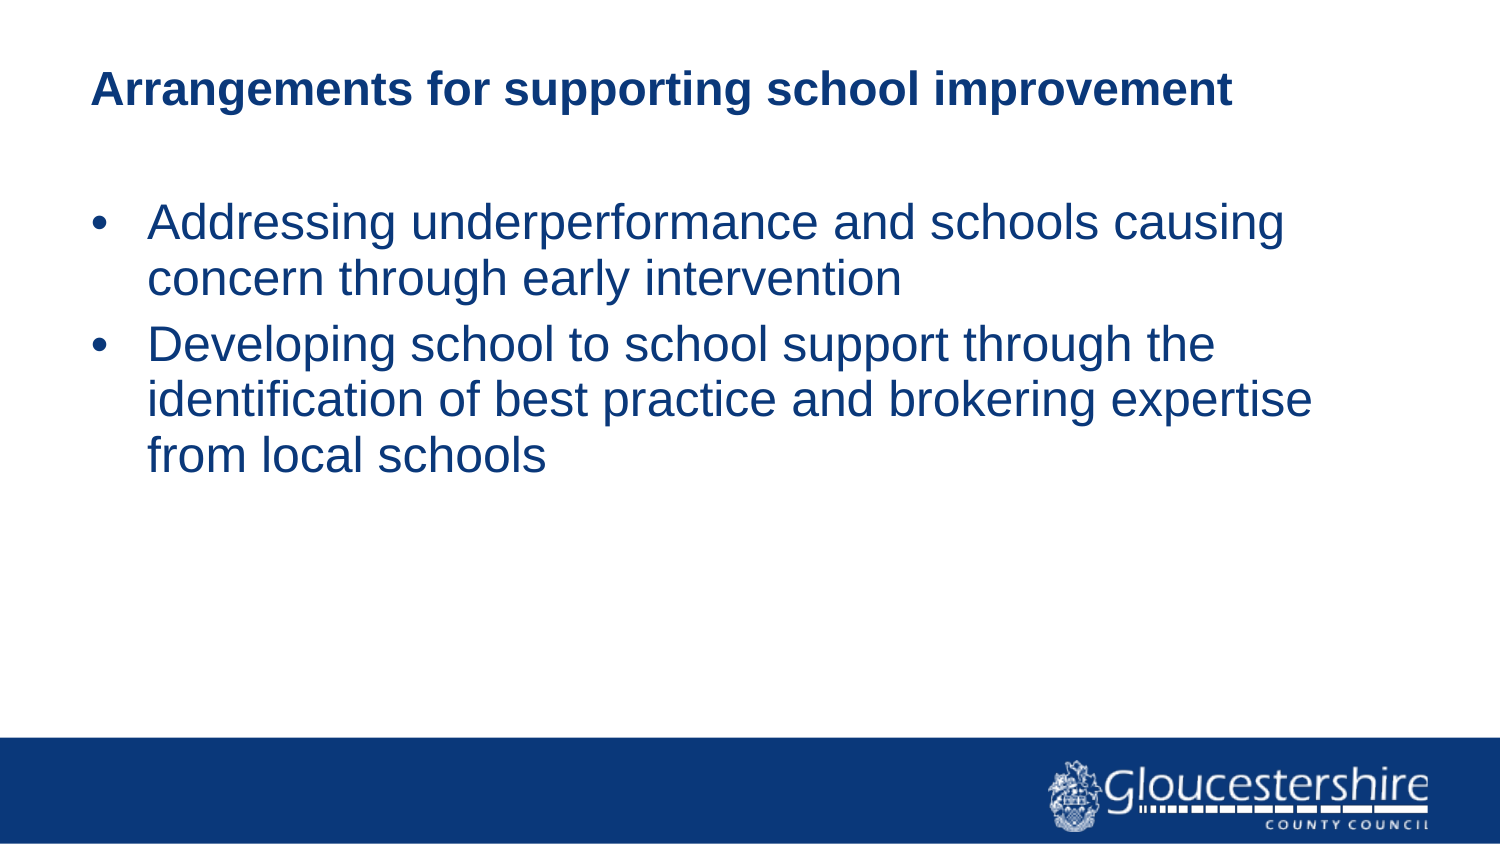

# Arrangements for supporting school improvement
Addressing underperformance and schools causing concern through early intervention
Developing school to school support through the identification of best practice and brokering expertise from local schools